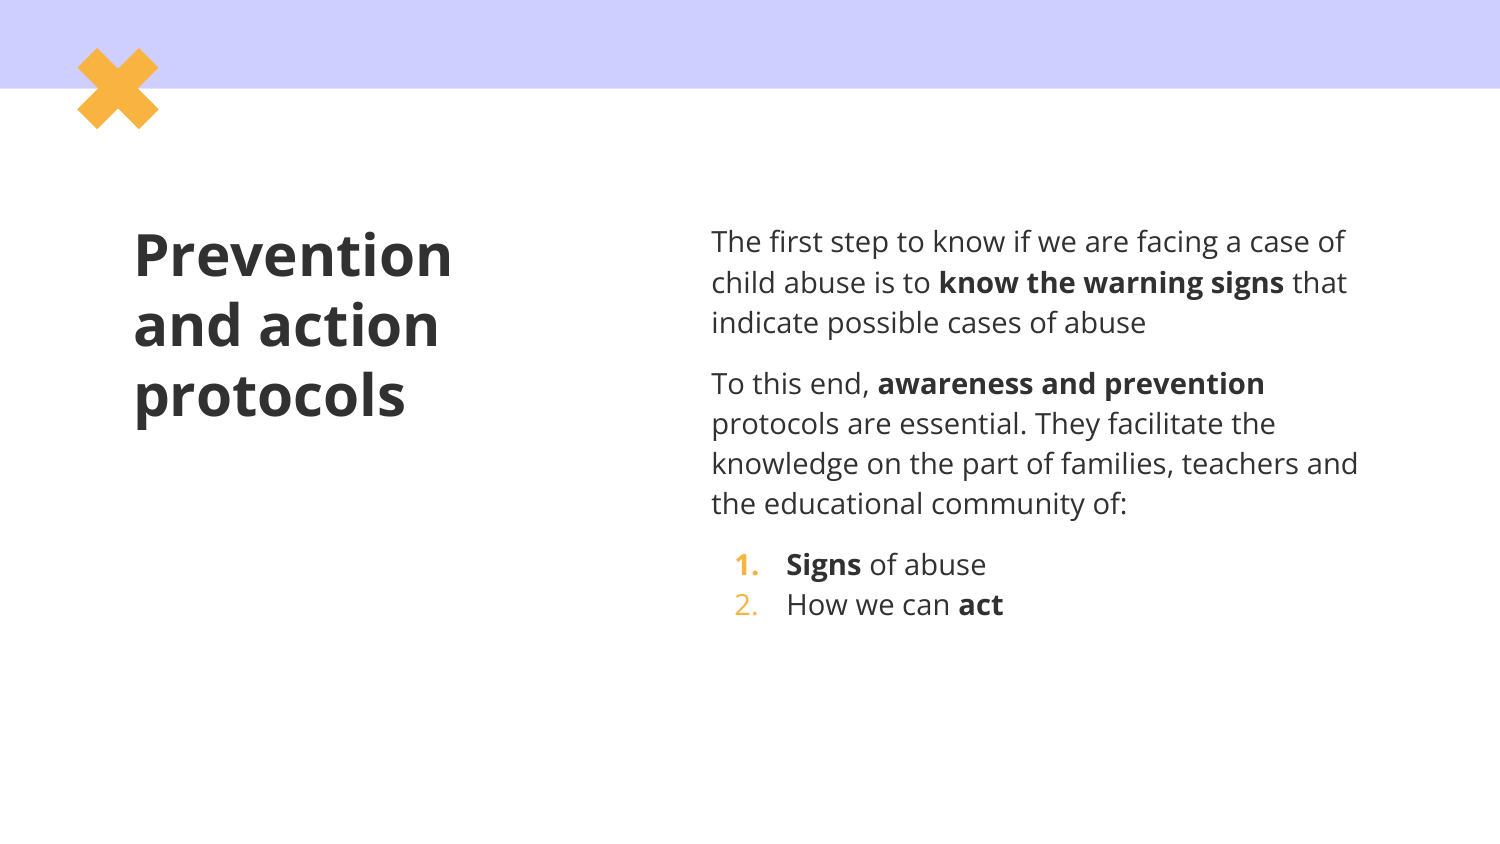

# Prevention
and action protocols
The first step to know if we are facing a case of child abuse is to know the warning signs that indicate possible cases of abuse
To this end, awareness and prevention protocols are essential. They facilitate the knowledge on the part of families, teachers and the educational community of:
Signs of abuse
How we can act